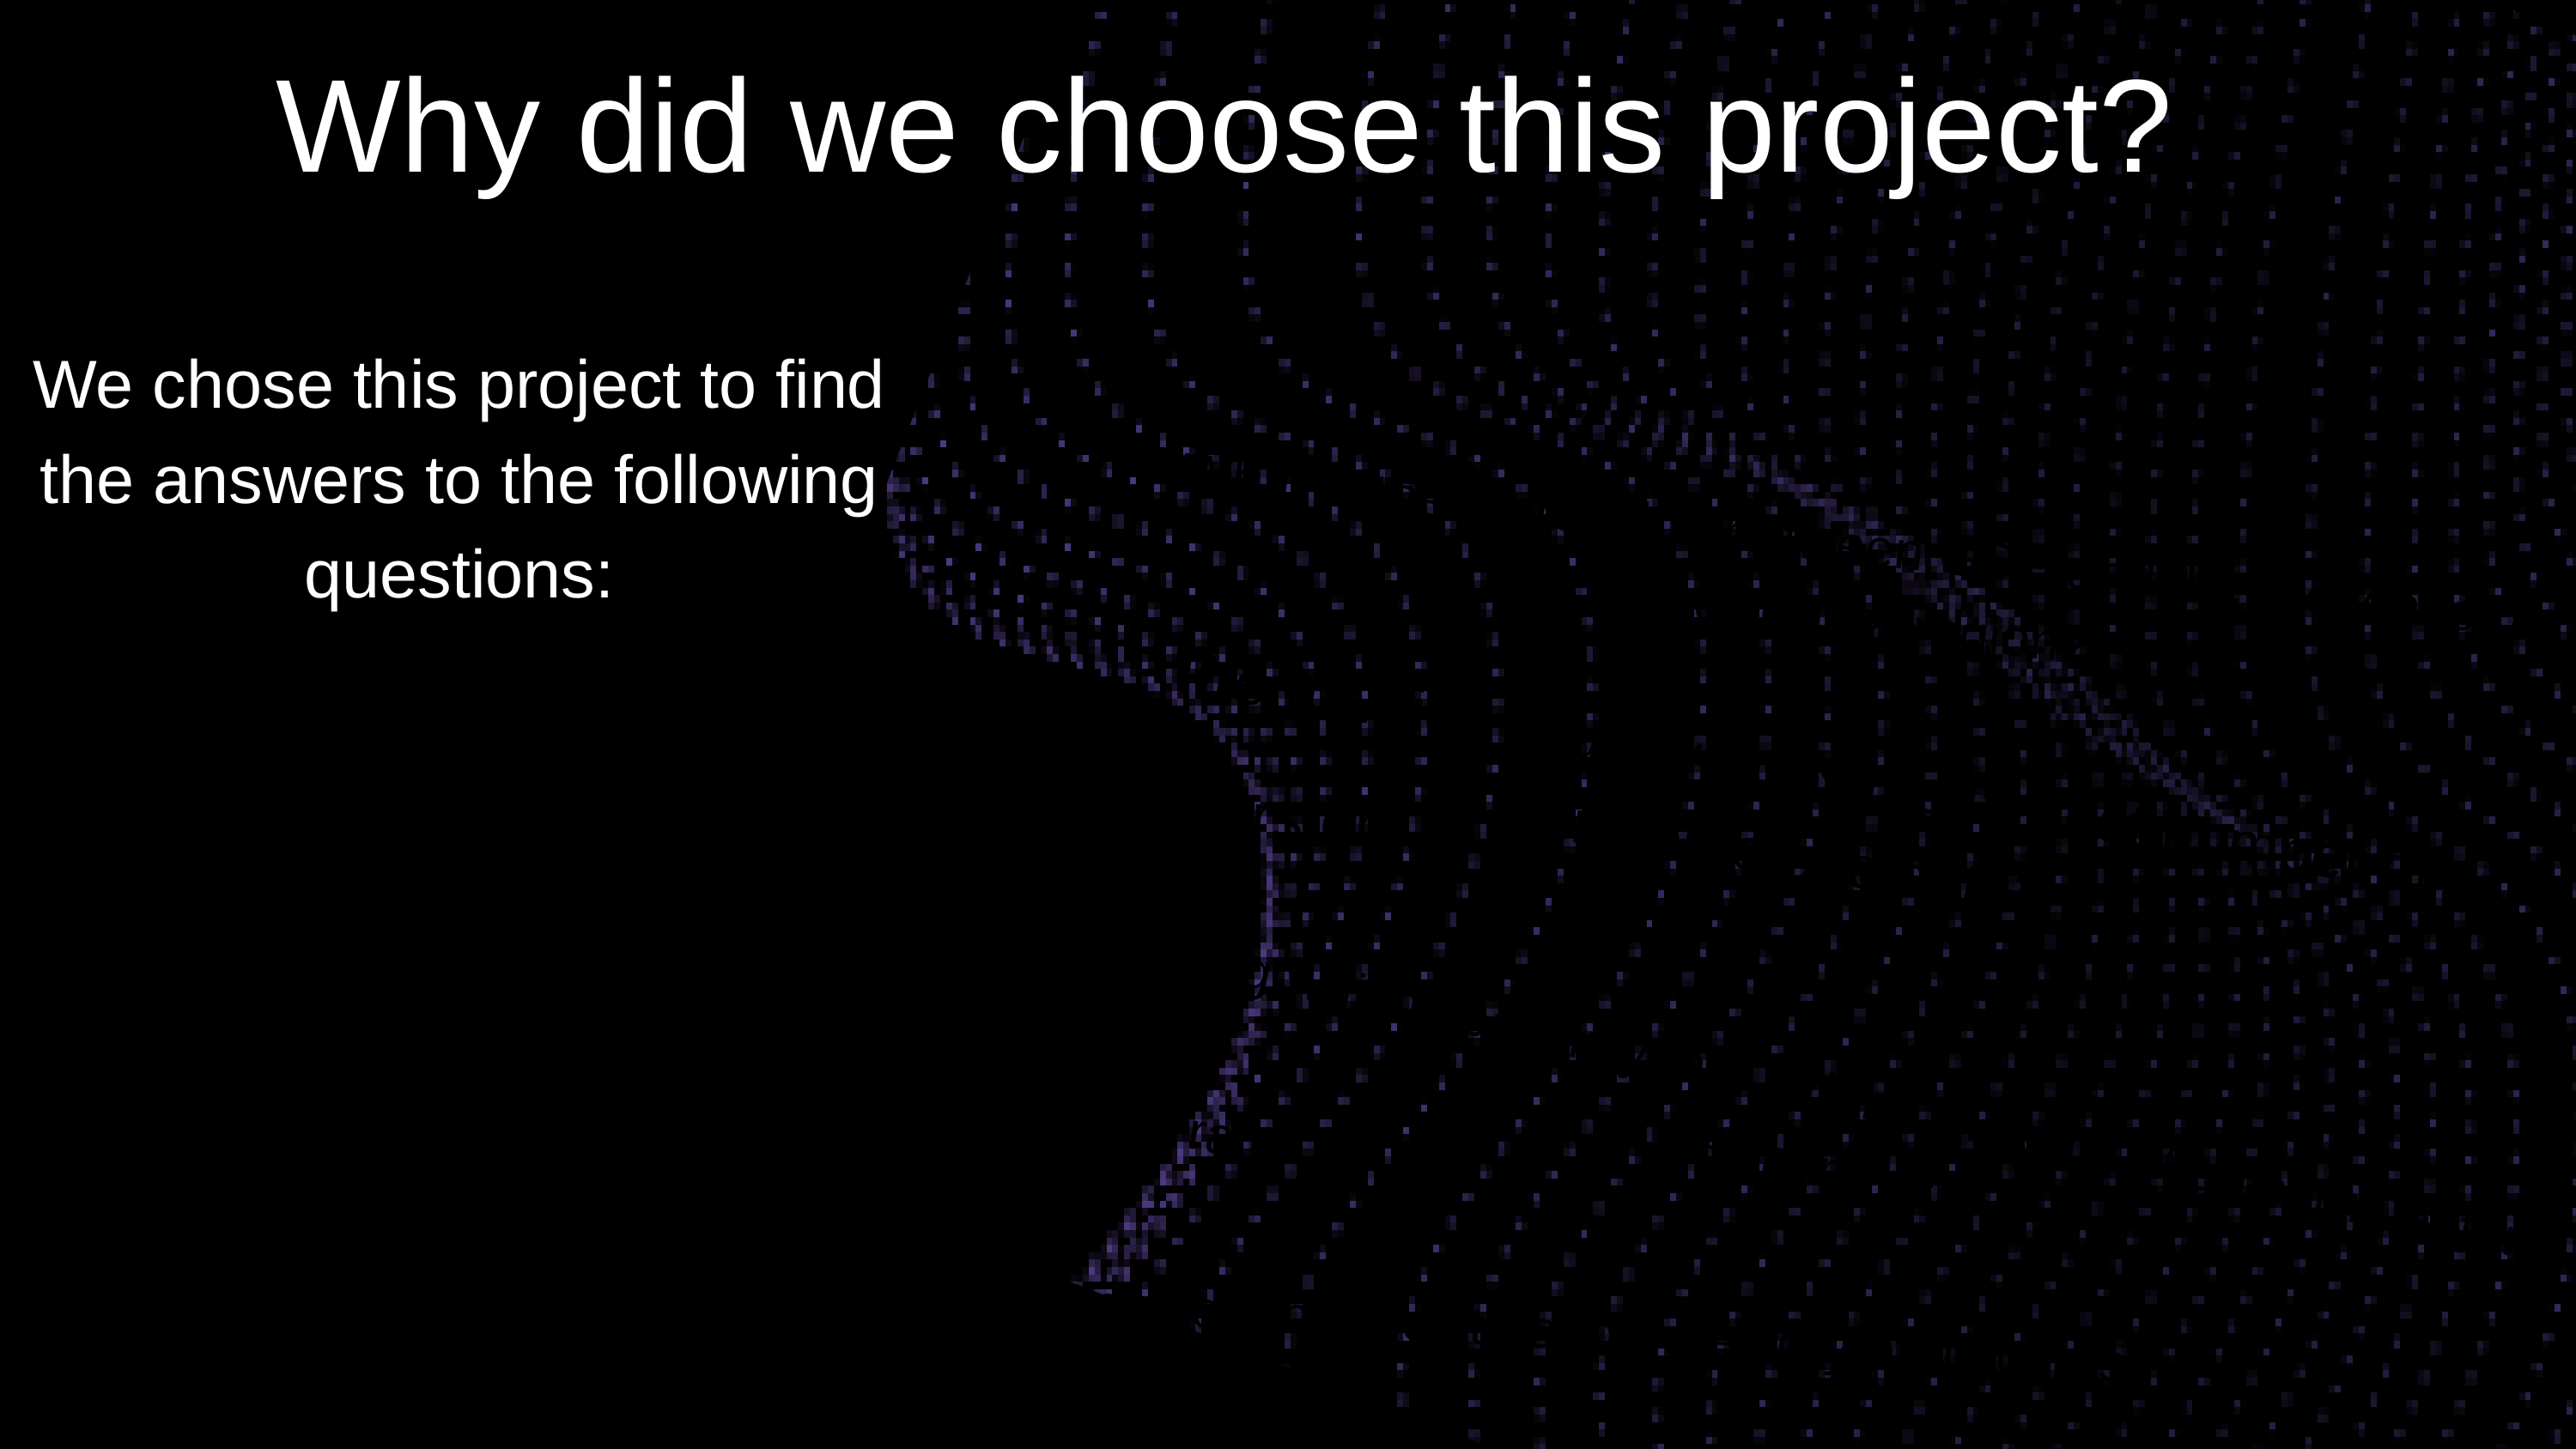

Why did we choose this project?

We chose this project to find the answers to the following questions:
 What is the correlation between GDP and the presence of unicorns in a region?
From which country does the largest number of unicorns originate?
How many unicorns have women as  founders or co-founders?
Is there a relationship between a Country's growth rate and startup success?
 During which specific years did the majority of unicorns enter the market?
How has the COVID-19 pandemic impacted the growth and trajectory of unicorns?